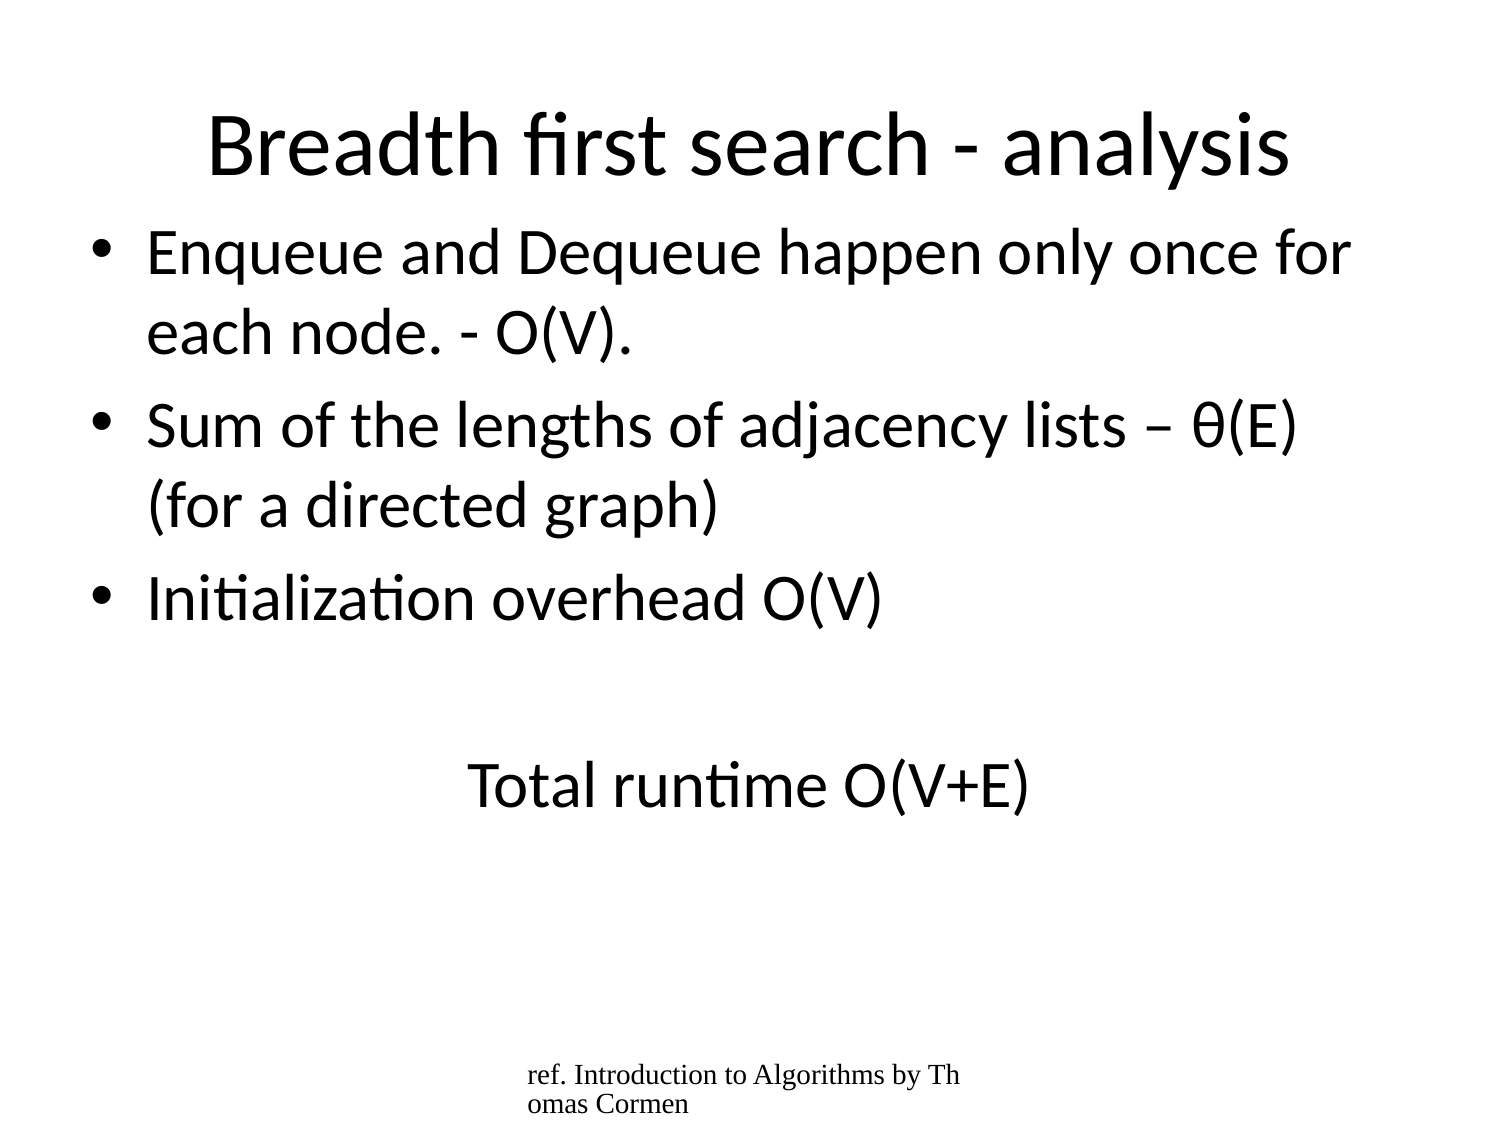

# Breadth first search - analysis
Enqueue and Dequeue happen only once for each node. - O(V).
Sum of the lengths of adjacency lists – θ(E) (for a directed graph)
Initialization overhead O(V)

Total runtime O(V+E)

ref. Introduction to Algorithms by Thomas Cormen